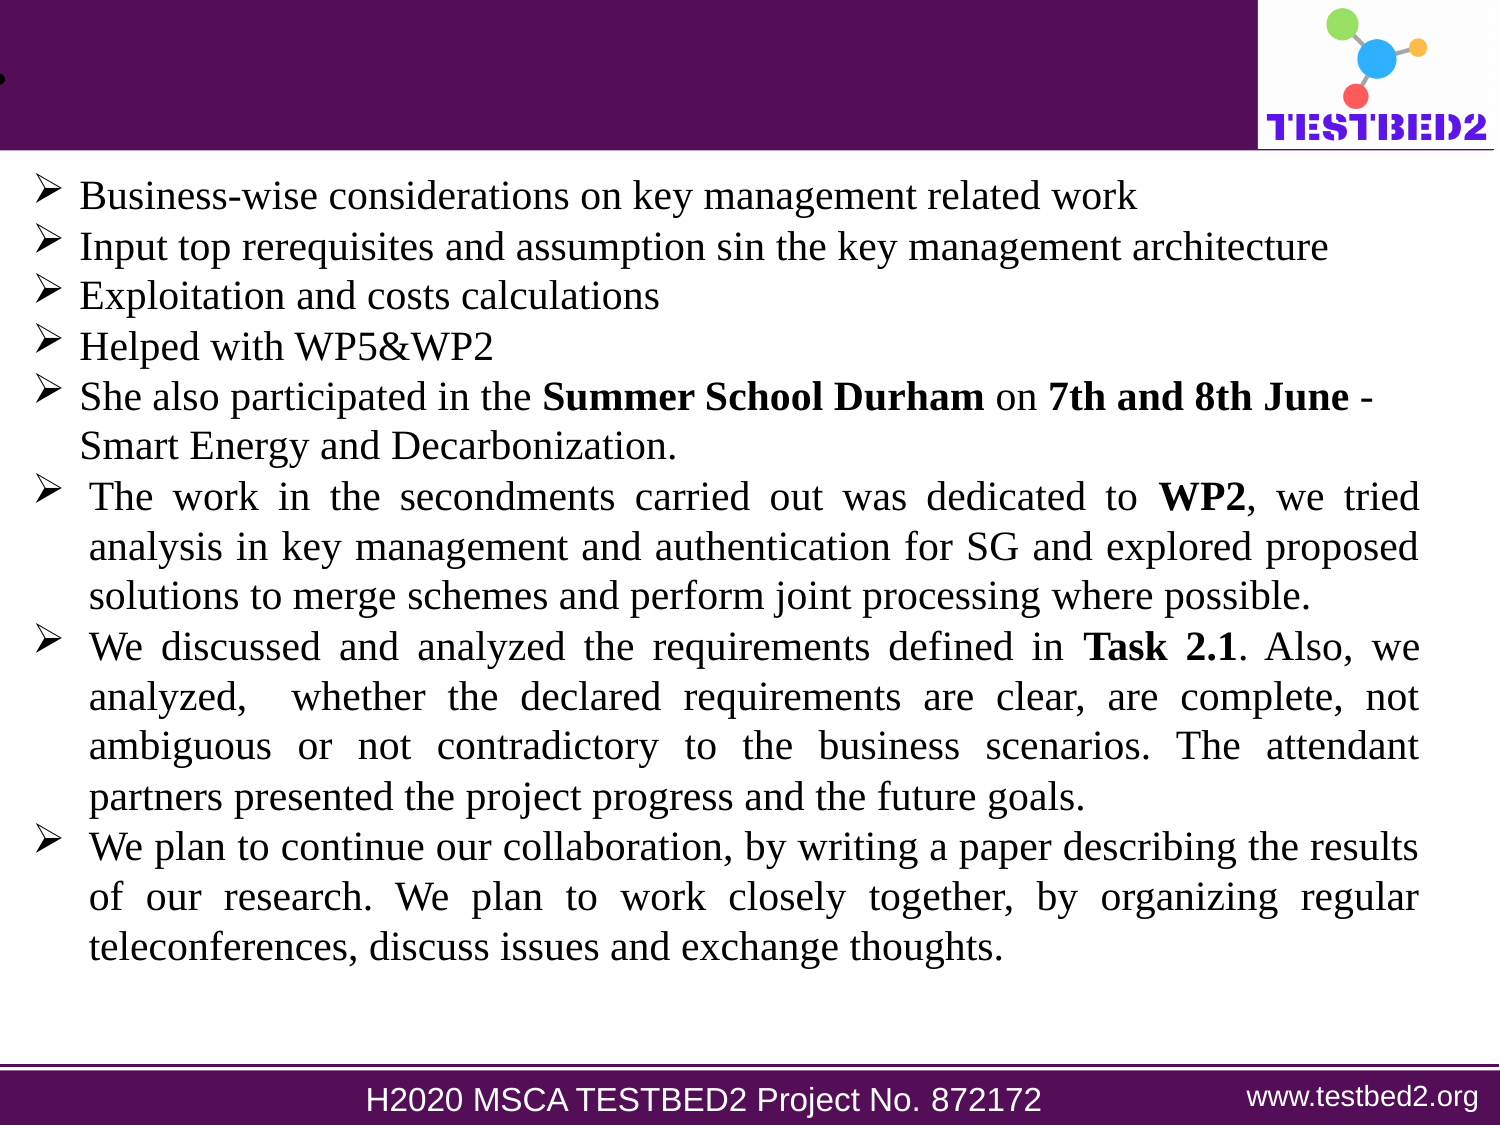

# .
6
Business-wise considerations on key management related work
Input top rerequisites and assumption sin the key management architecture
Exploitation and costs calculations
Helped with WP5&WP2
She also participated in the Summer School Durham on 7th and 8th June -  Smart Energy and Decarbonization.
The work in the secondments carried out was dedicated to WP2, we tried analysis in key management and authentication for SG and explored proposed solutions to merge schemes and perform joint processing where possible.
We discussed and analyzed the requirements defined in Task 2.1. Also, we analyzed,  whether the declared requirements are clear, are complete, not ambiguous or not contradictory to the business scenarios. The attendant partners presented the project progress and the future goals.
We plan to continue our collaboration, by writing a paper describing the results of our research. We plan to work closely together, by organizing regular teleconferences, discuss issues and exchange thoughts.